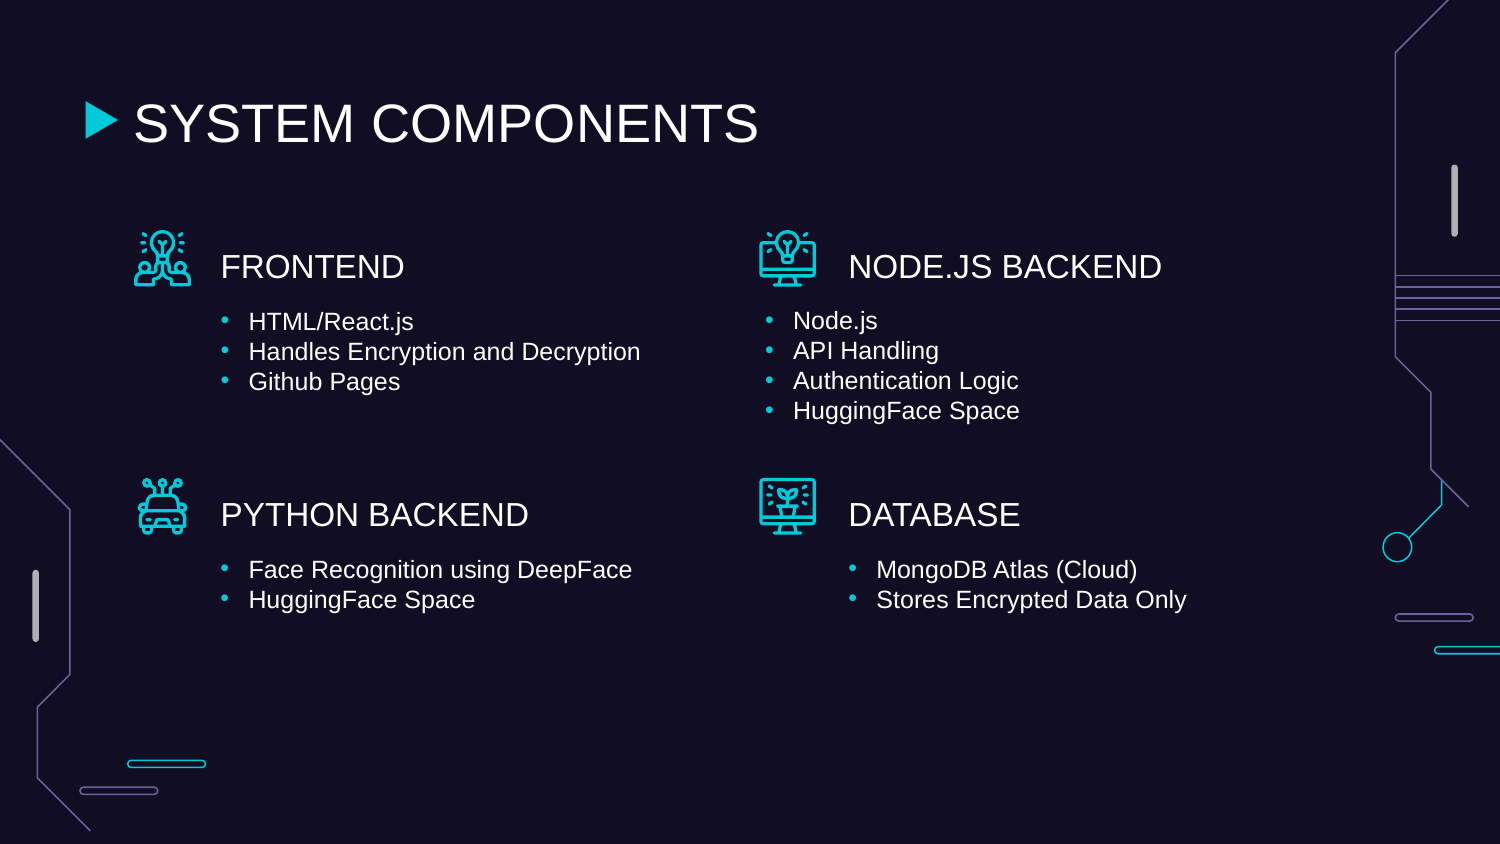

# SYSTEM COMPONENTS
FRONTEND
NODE.JS BACKEND

Node.js
API Handling
Authentication Logic
HuggingFace Space

HTML/React.js
Handles Encryption and Decryption
Github Pages

PYTHON BACKEND
DATABASE

Face Recognition using DeepFace
HuggingFace Space

MongoDB Atlas (Cloud)
Stores Encrypted Data Only